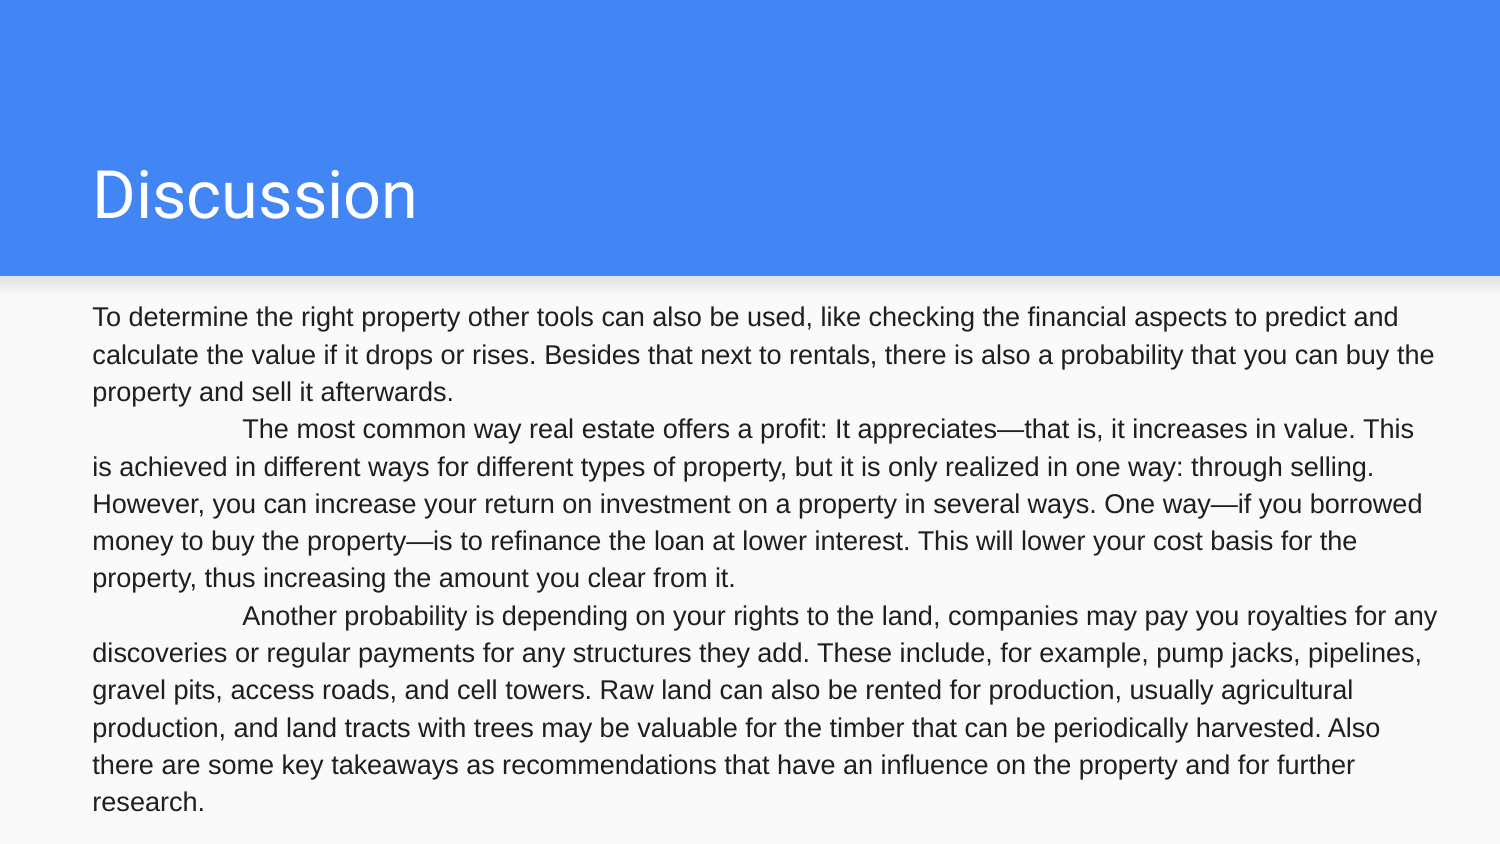

# Discussion
To determine the right property other tools can also be used, like checking the financial aspects to predict and calculate the value if it drops or rises. Besides that next to rentals, there is also a probability that you can buy the property and sell it afterwards.
	The most common way real estate offers a profit: It appreciates—that is, it increases in value. This is achieved in different ways for different types of property, but it is only realized in one way: through selling. However, you can increase your return on investment on a property in several ways. One way—if you borrowed money to buy the property—is to refinance the loan at lower interest. This will lower your cost basis for the property, thus increasing the amount you clear from it.
	Another probability is depending on your rights to the land, companies may pay you royalties for any discoveries or regular payments for any structures they add. These include, for example, pump jacks, pipelines, gravel pits, access roads, and cell towers. Raw land can also be rented for production, usually agricultural production, and land tracts with trees may be valuable for the timber that can be periodically harvested. Also there are some key takeaways as recommendations that have an influence on the property and for further research.